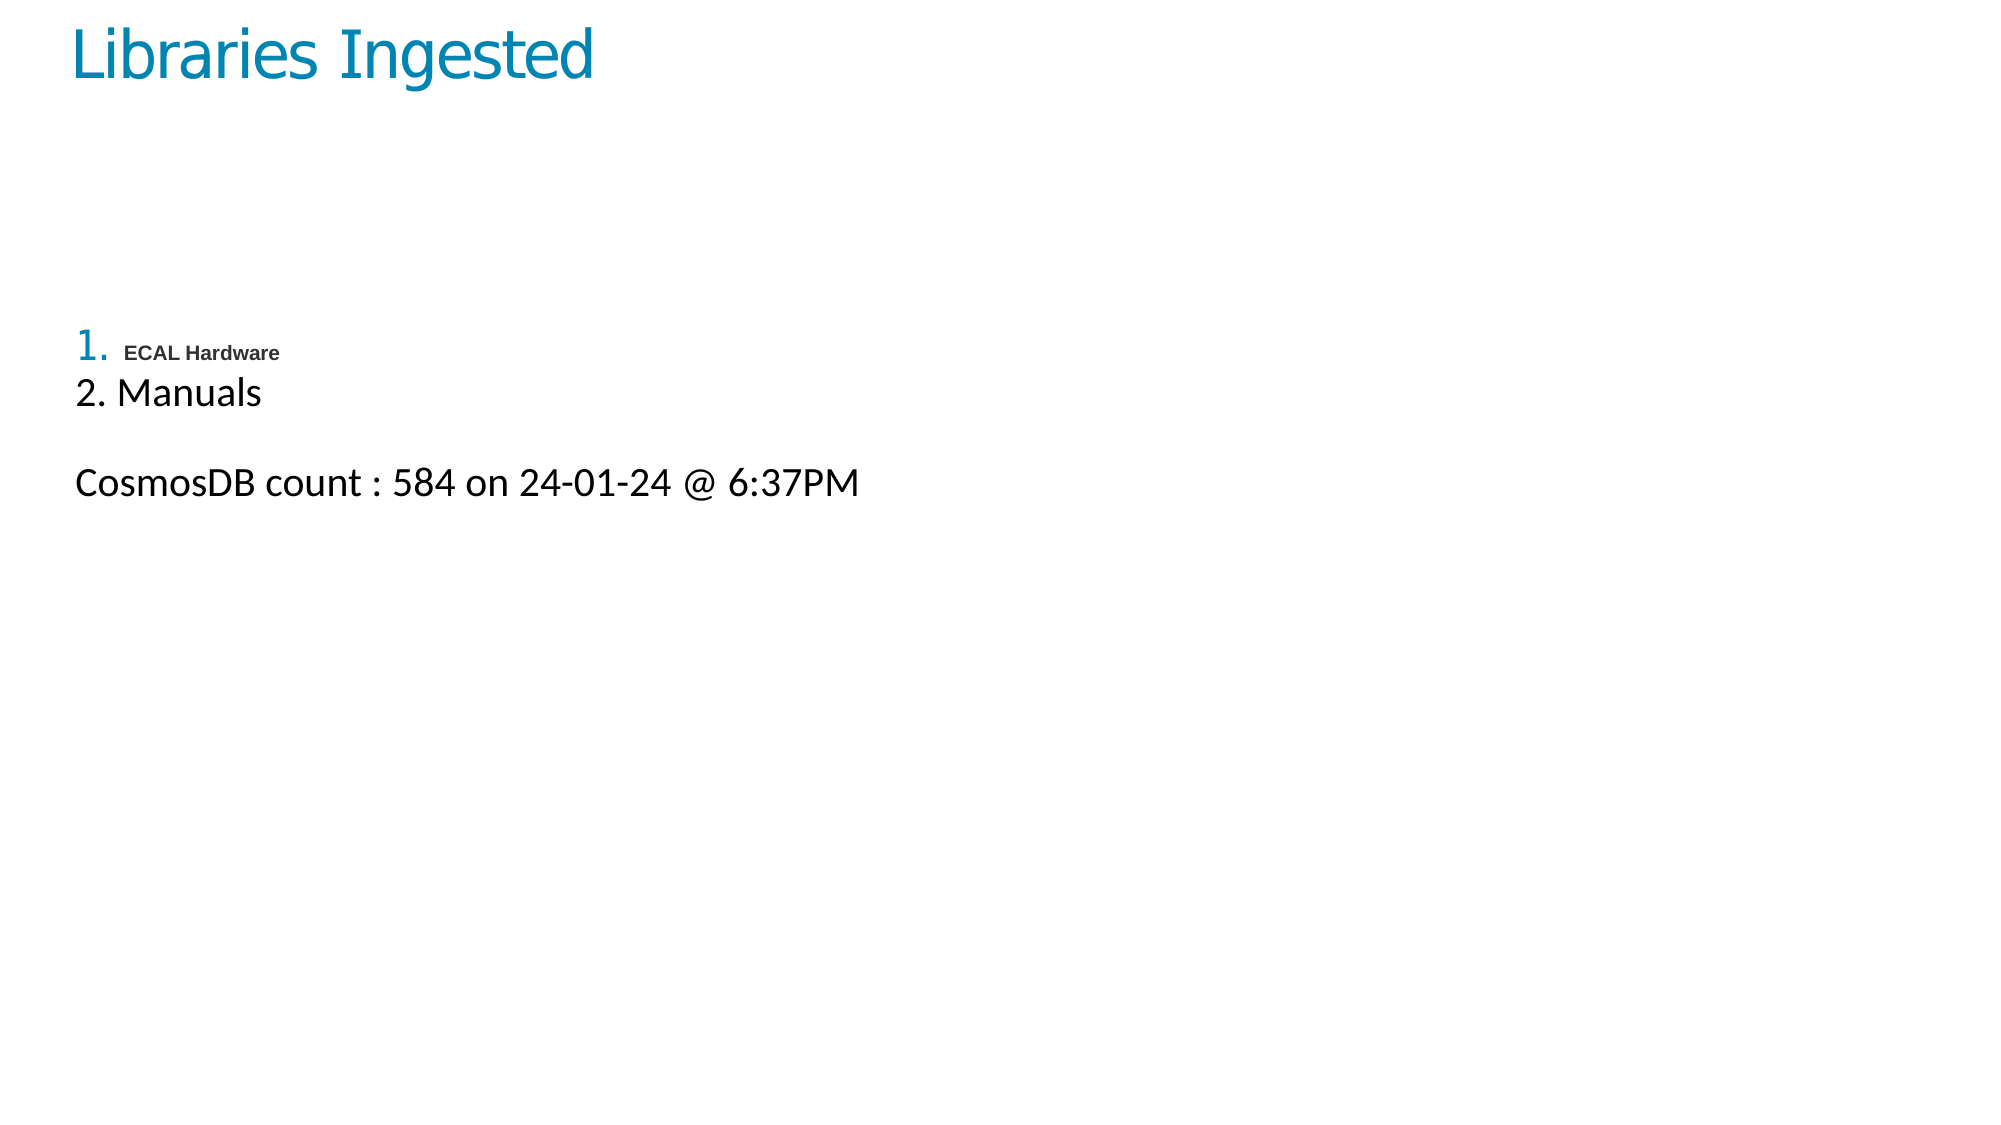

Libraries Ingested
1. ECAL Hardware
2. Manuals

CosmosDB count : 584 on 24-01-24 @ 6:37PM